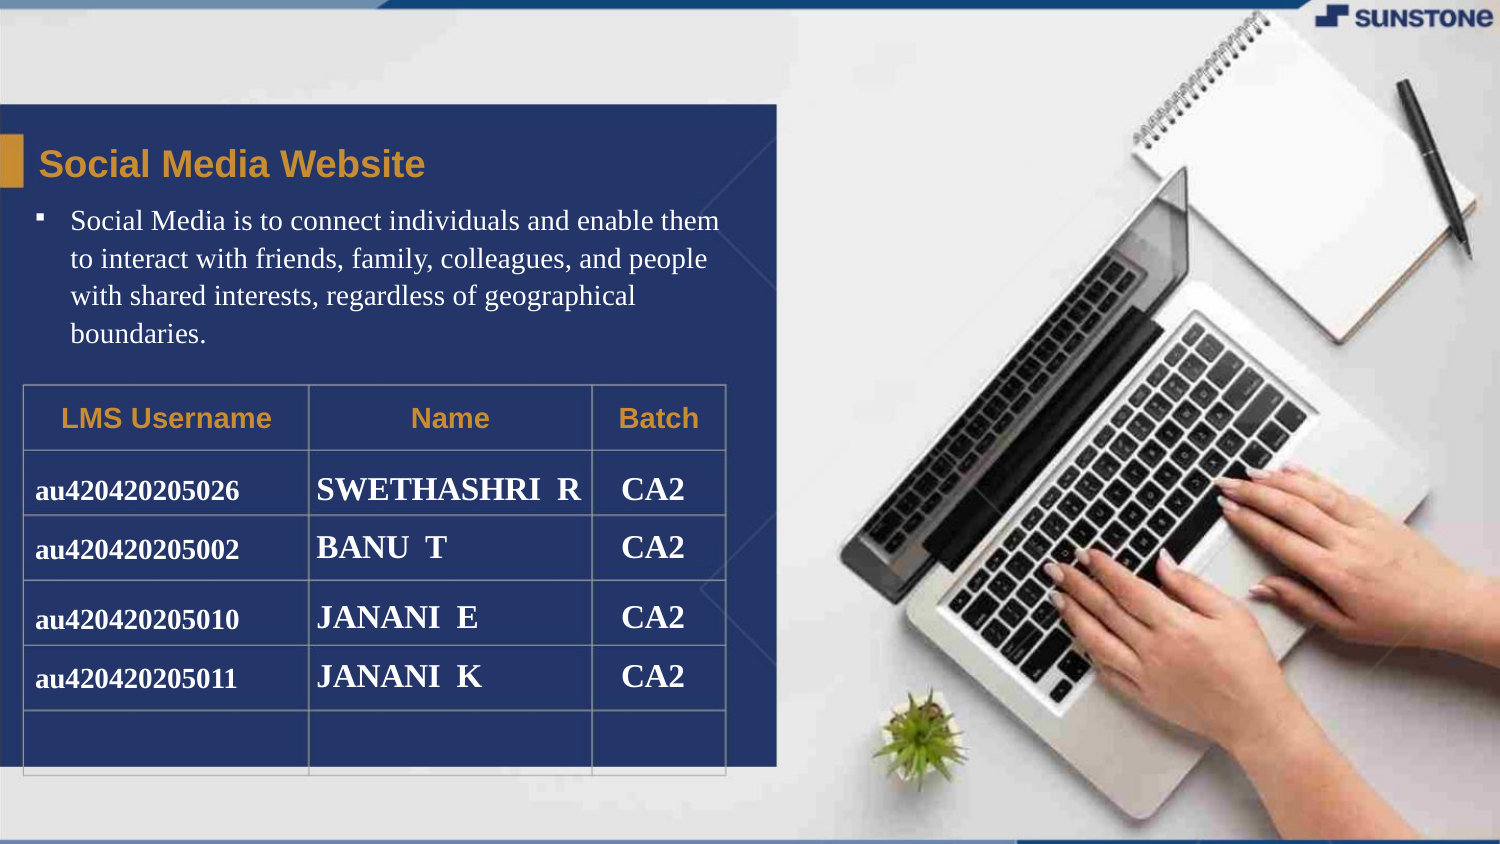

Social Media Website
▪
Social Media is to connect individuals and enable them to interact with friends, family, colleagues, and people with shared interests, regardless of geographical boundaries.
LMS Username
Name
Batch
au420420205026
SWETHASHRI  R
CA2
au420420205002
BANU  T
CA2
au420420205010
JANANI  E
CA2
au420420205011
JANANI  K
CA2